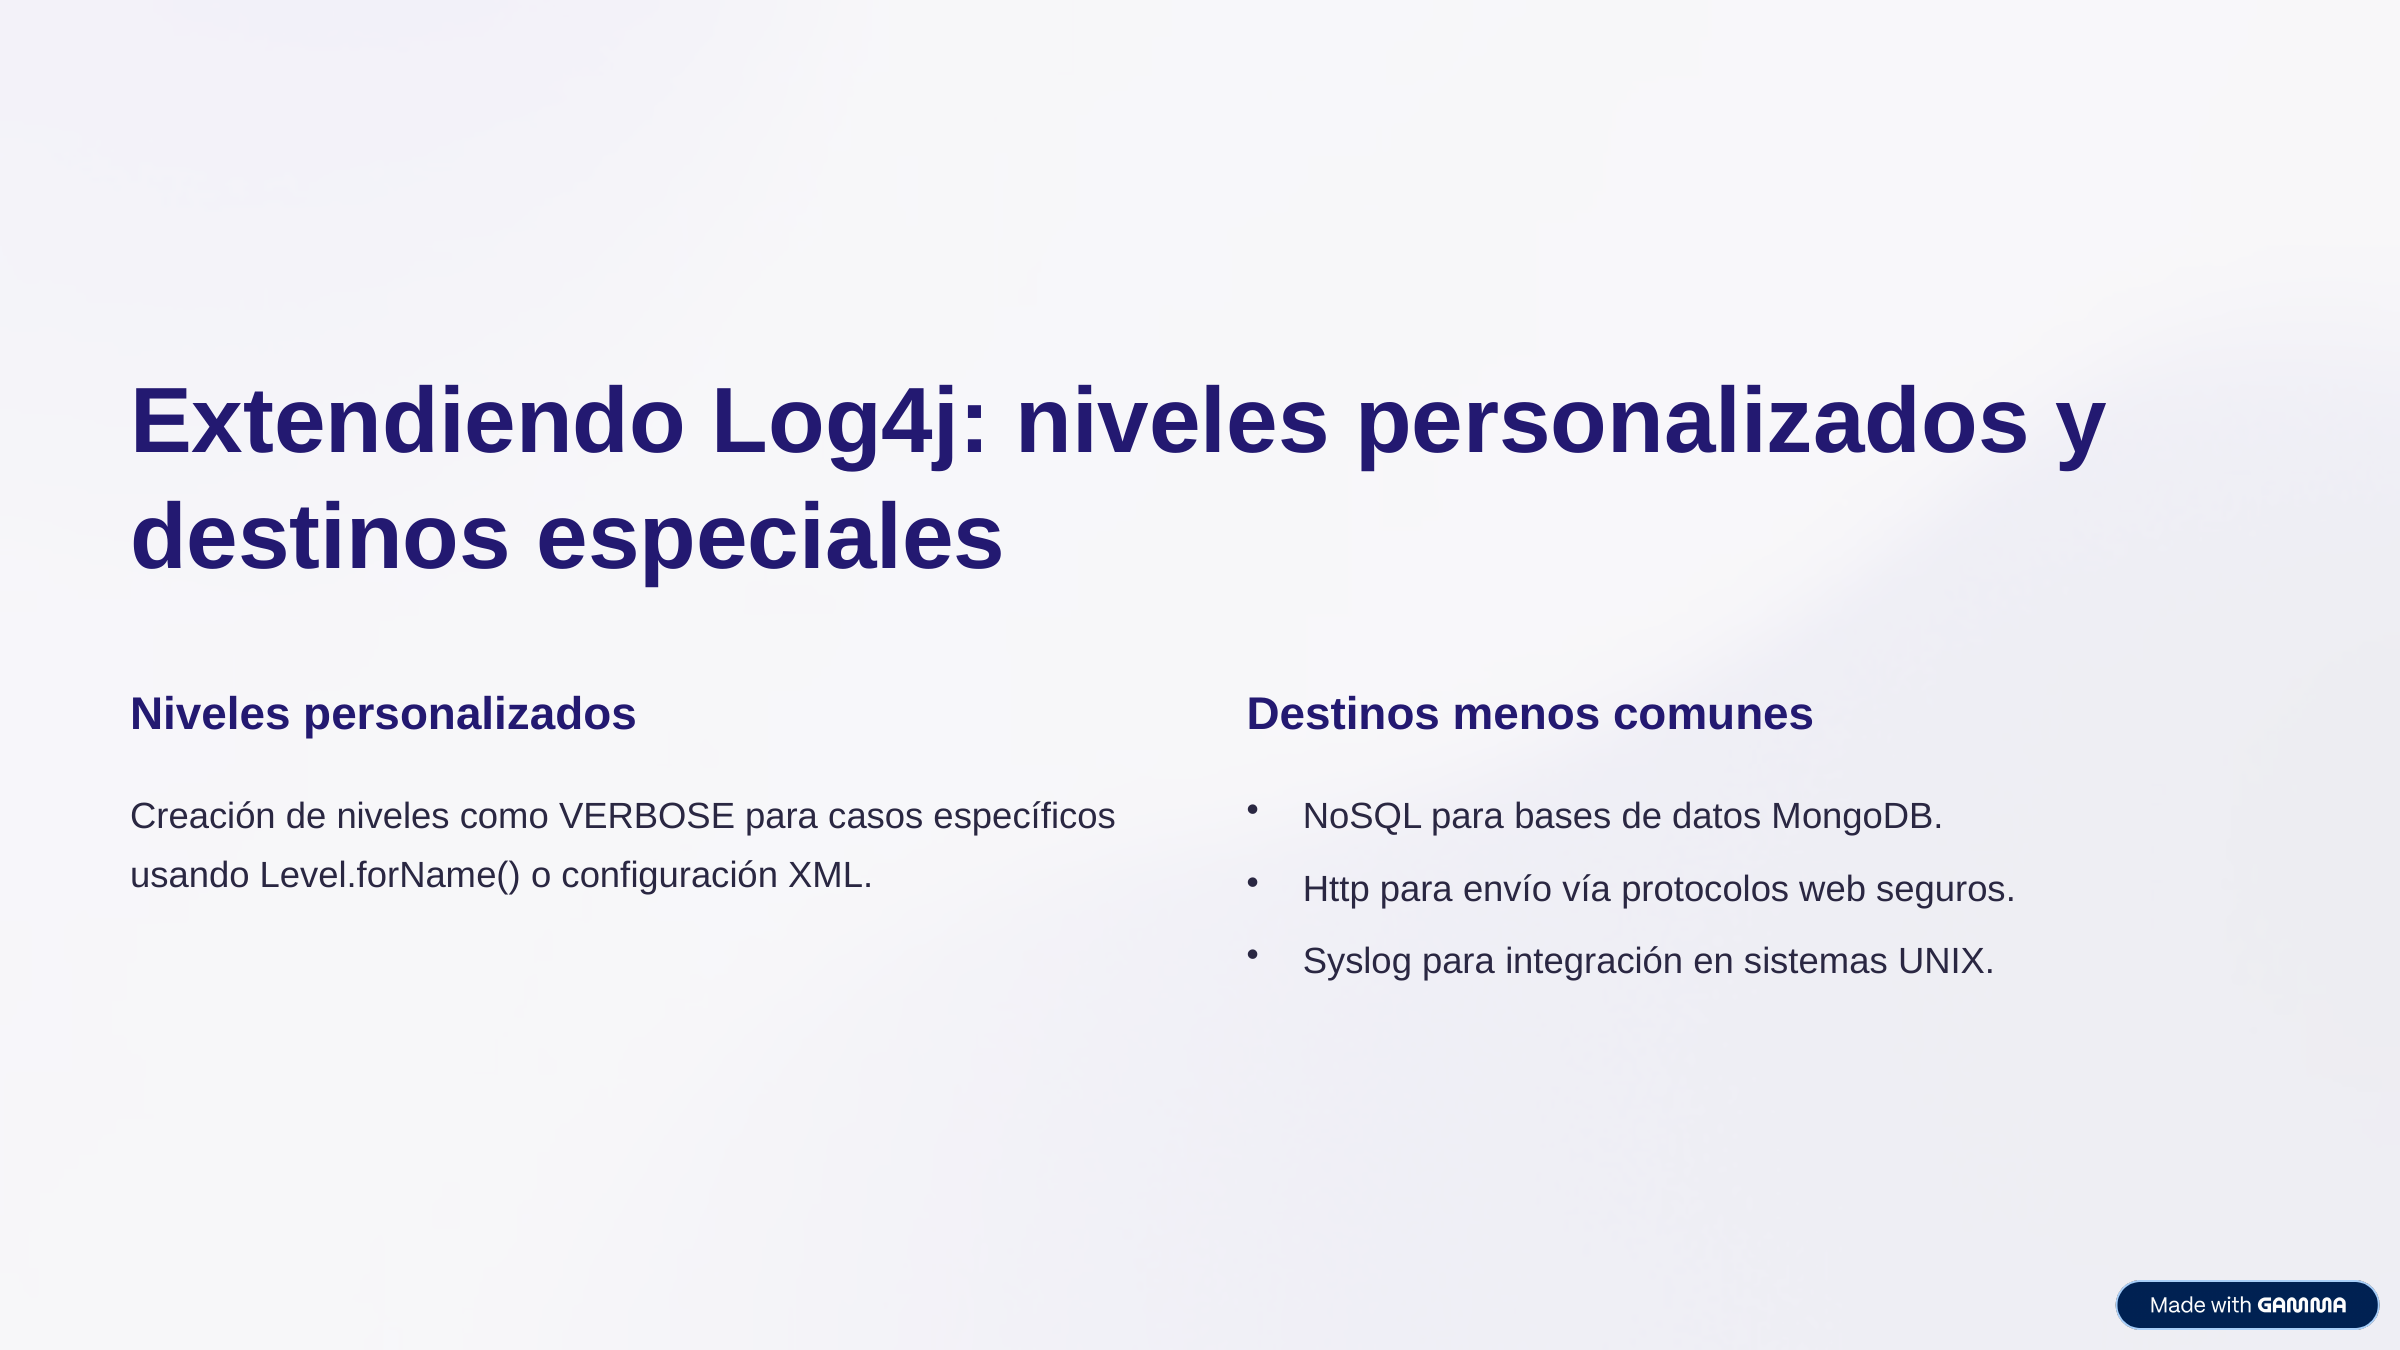

Extendiendo Log4j: niveles personalizados y destinos especiales
Niveles personalizados
Destinos menos comunes
Creación de niveles como VERBOSE para casos específicos usando Level.forName() o configuración XML.
NoSQL para bases de datos MongoDB.
Http para envío vía protocolos web seguros.
Syslog para integración en sistemas UNIX.